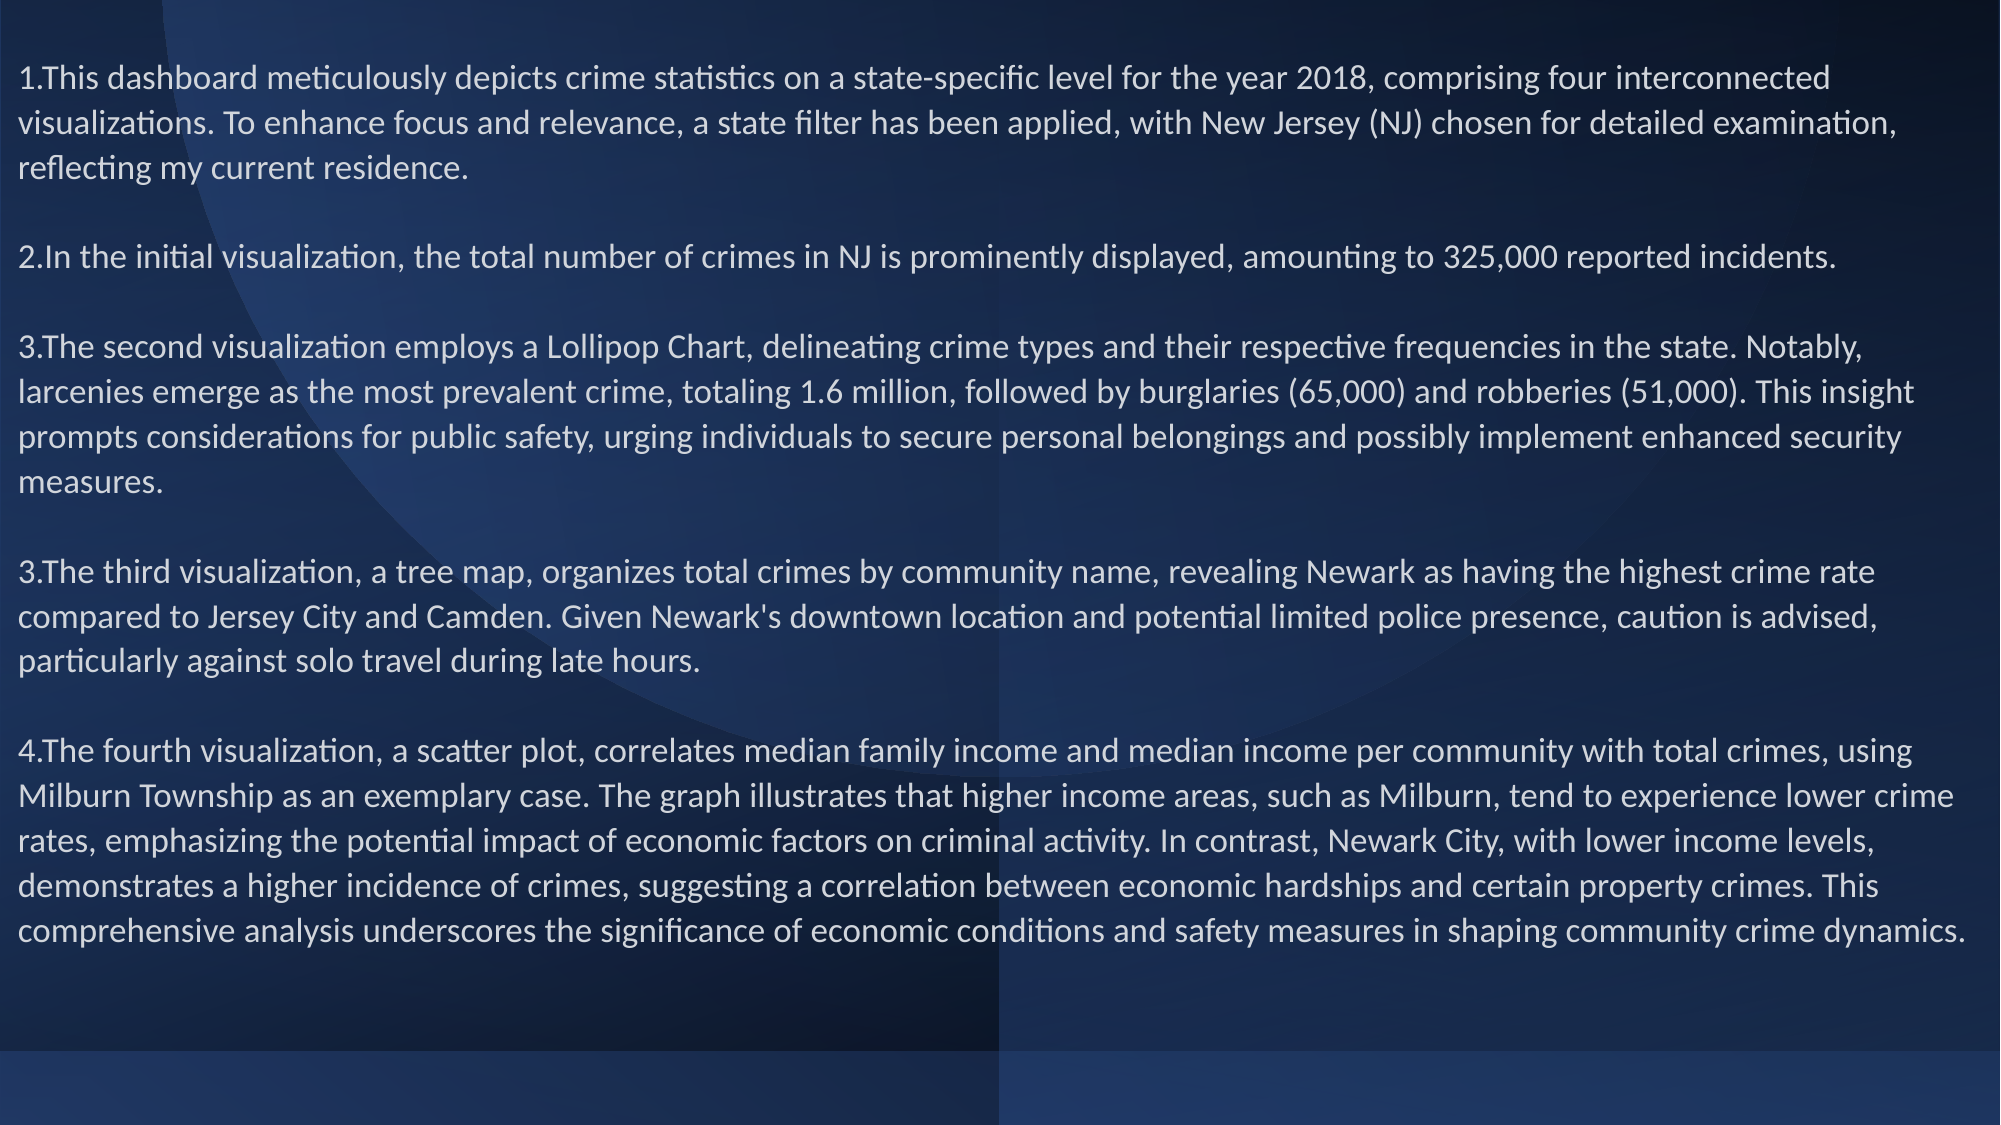

# 1.This dashboard meticulously depicts crime statistics on a state-specific level for the year 2018, comprising four interconnected visualizations. To enhance focus and relevance, a state filter has been applied, with New Jersey (NJ) chosen for detailed examination, reflecting my current residence. 2.In the initial visualization, the total number of crimes in NJ is prominently displayed, amounting to 325,000 reported incidents. 3.The second visualization employs a Lollipop Chart, delineating crime types and their respective frequencies in the state. Notably, larcenies emerge as the most prevalent crime, totaling 1.6 million, followed by burglaries (65,000) and robberies (51,000). This insight prompts considerations for public safety, urging individuals to secure personal belongings and possibly implement enhanced security measures. 3.The third visualization, a tree map, organizes total crimes by community name, revealing Newark as having the highest crime rate compared to Jersey City and Camden. Given Newark's downtown location and potential limited police presence, caution is advised, particularly against solo travel during late hours. 4.The fourth visualization, a scatter plot, correlates median family income and median income per community with total crimes, using Milburn Township as an exemplary case. The graph illustrates that higher income areas, such as Milburn, tend to experience lower crime rates, emphasizing the potential impact of economic factors on criminal activity. In contrast, Newark City, with lower income levels, demonstrates a higher incidence of crimes, suggesting a correlation between economic hardships and certain property crimes. This comprehensive analysis underscores the significance of economic conditions and safety measures in shaping community crime dynamics.